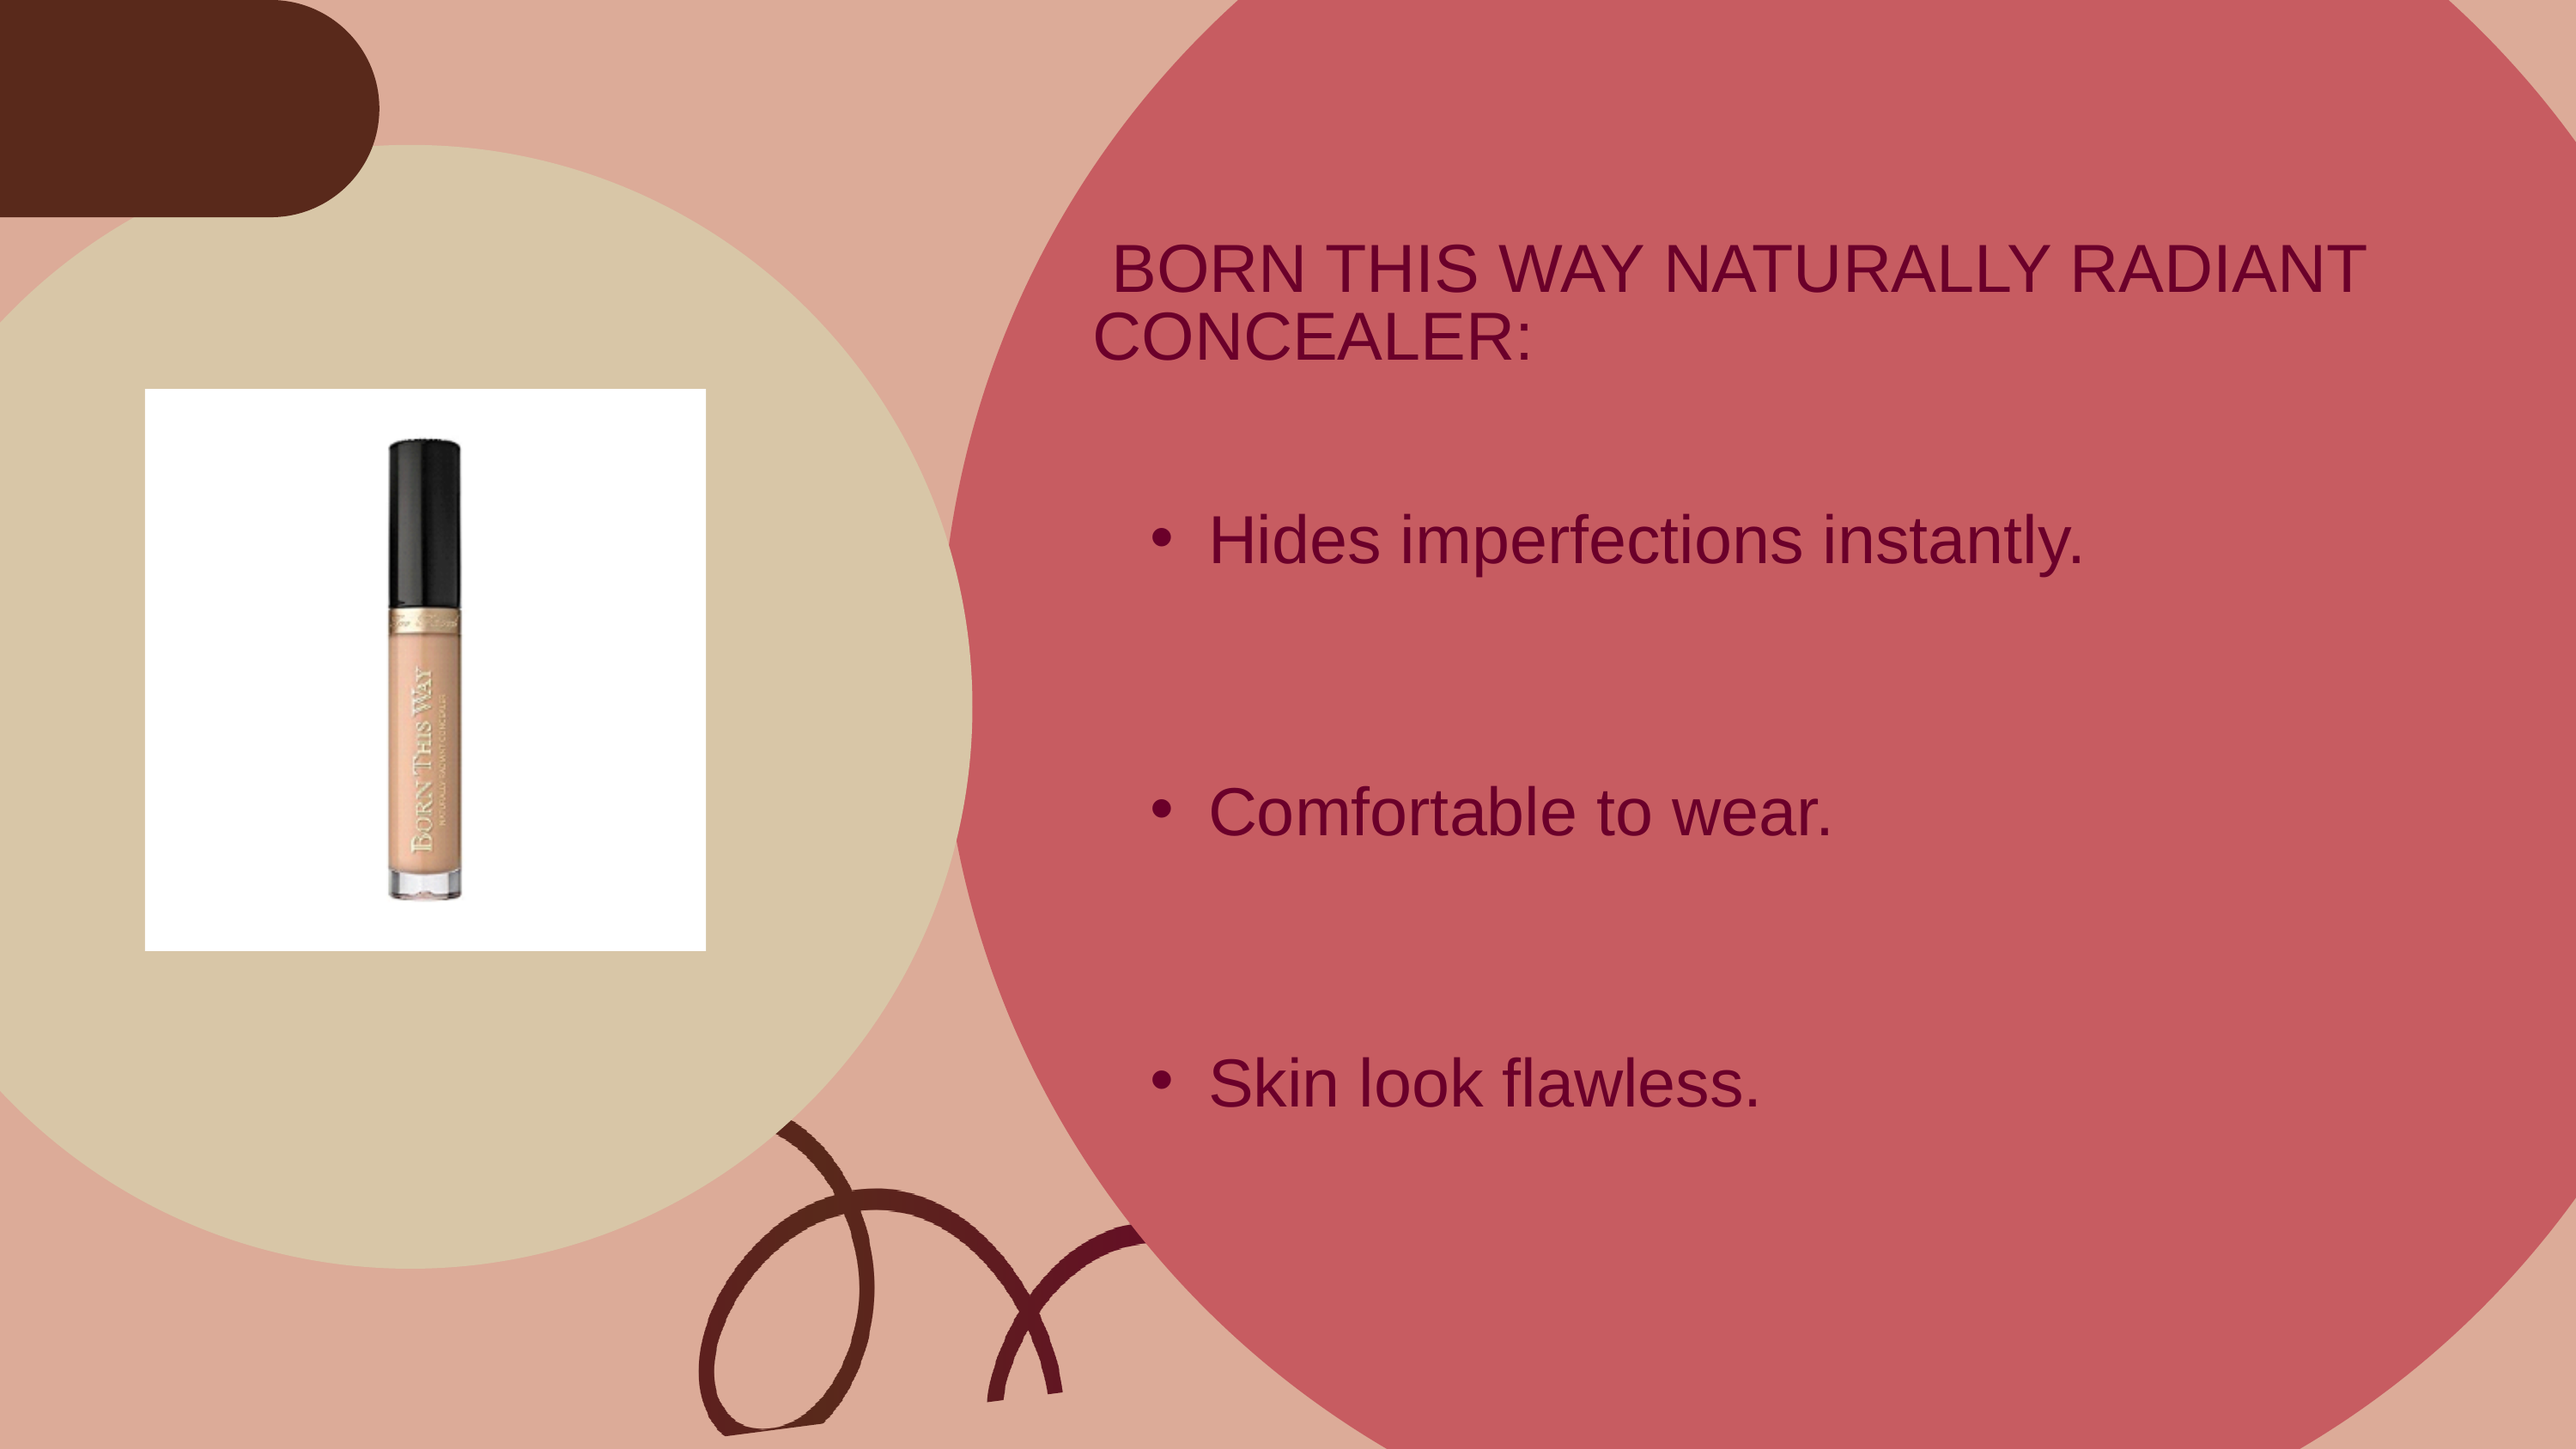

BORN THIS WAY NATURALLY RADIANT CONCEALER:

Hides imperfections instantly.

Comfortable to wear.

Skin look flawless.